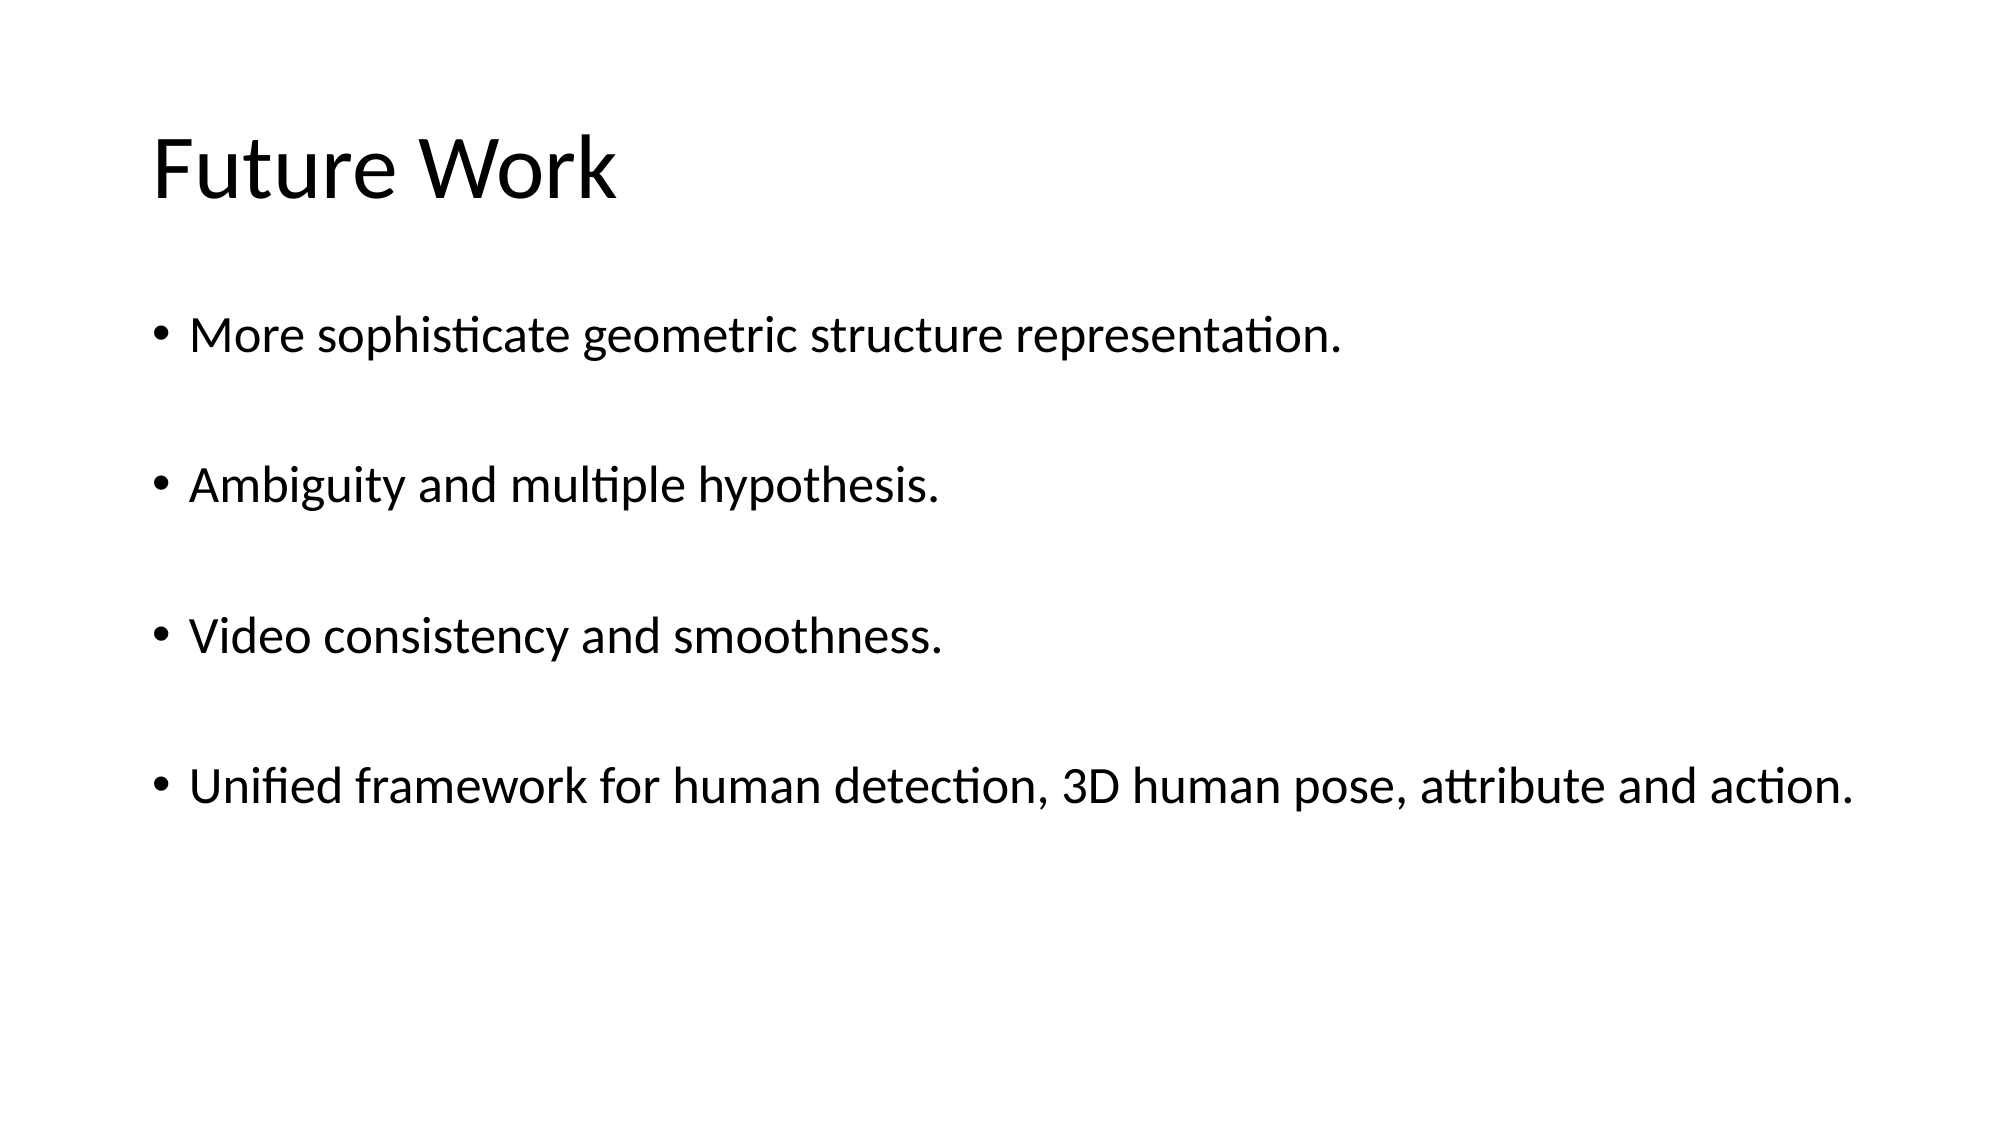

# Future Work
More sophisticate geometric structure representation.

Ambiguity and multiple hypothesis.

Video consistency and smoothness.

Unified framework for human detection, 3D human pose, attribute and action.